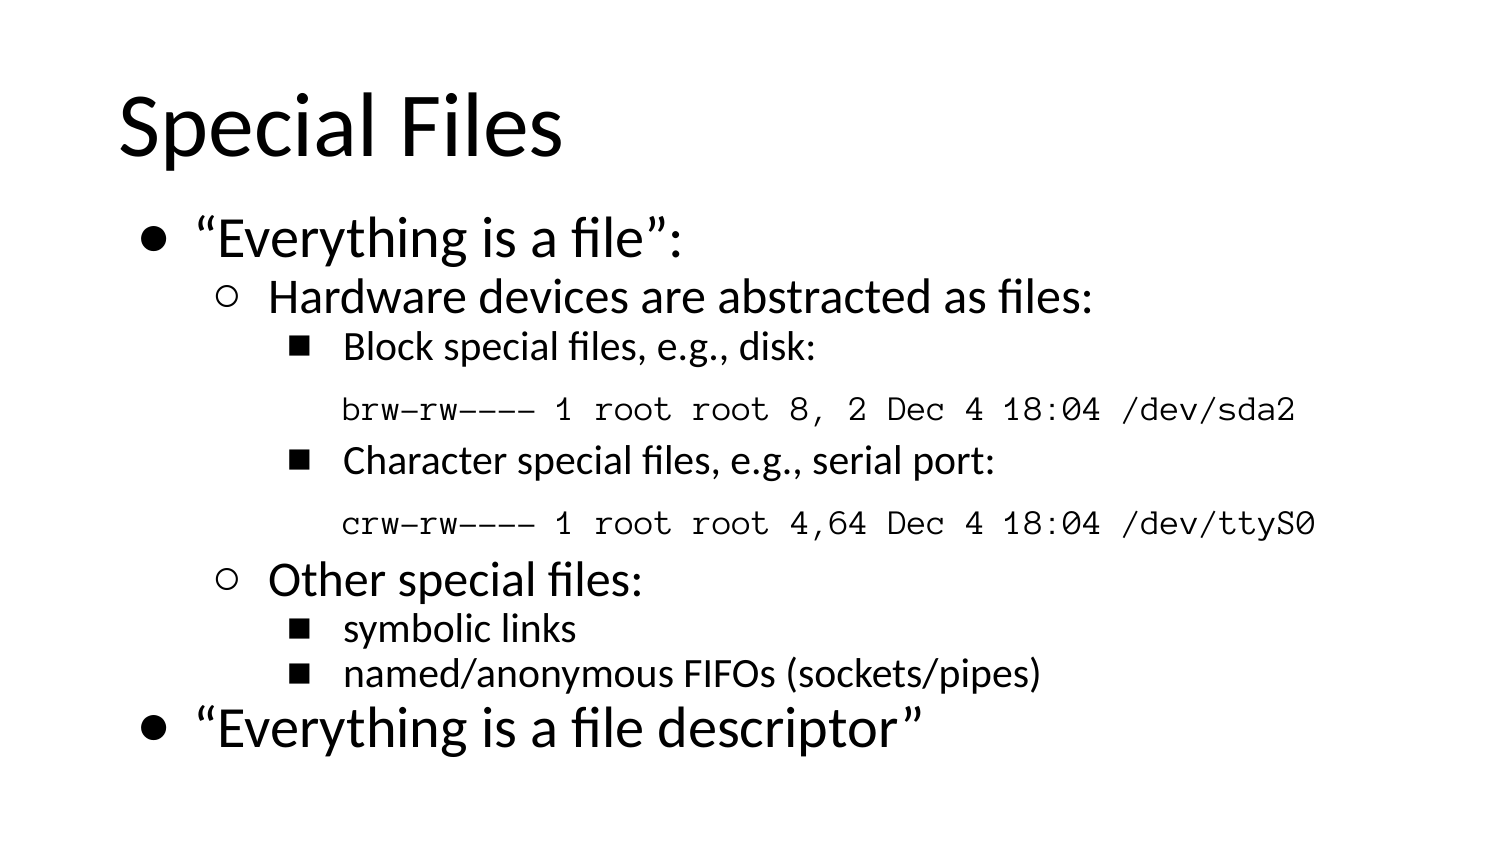

# Special Files
“Everything is a file”:
Hardware devices are abstracted as files:
Block special files, e.g., disk:
brw-rw---- 1 root root 8, 2 Dec 4 18:04 /dev/sda2
Character special files, e.g., serial port:
crw-rw---- 1 root root 4,64 Dec 4 18:04 /dev/ttyS0
Other special files:
symbolic links
named/anonymous FIFOs (sockets/pipes)
“Everything is a file descriptor”